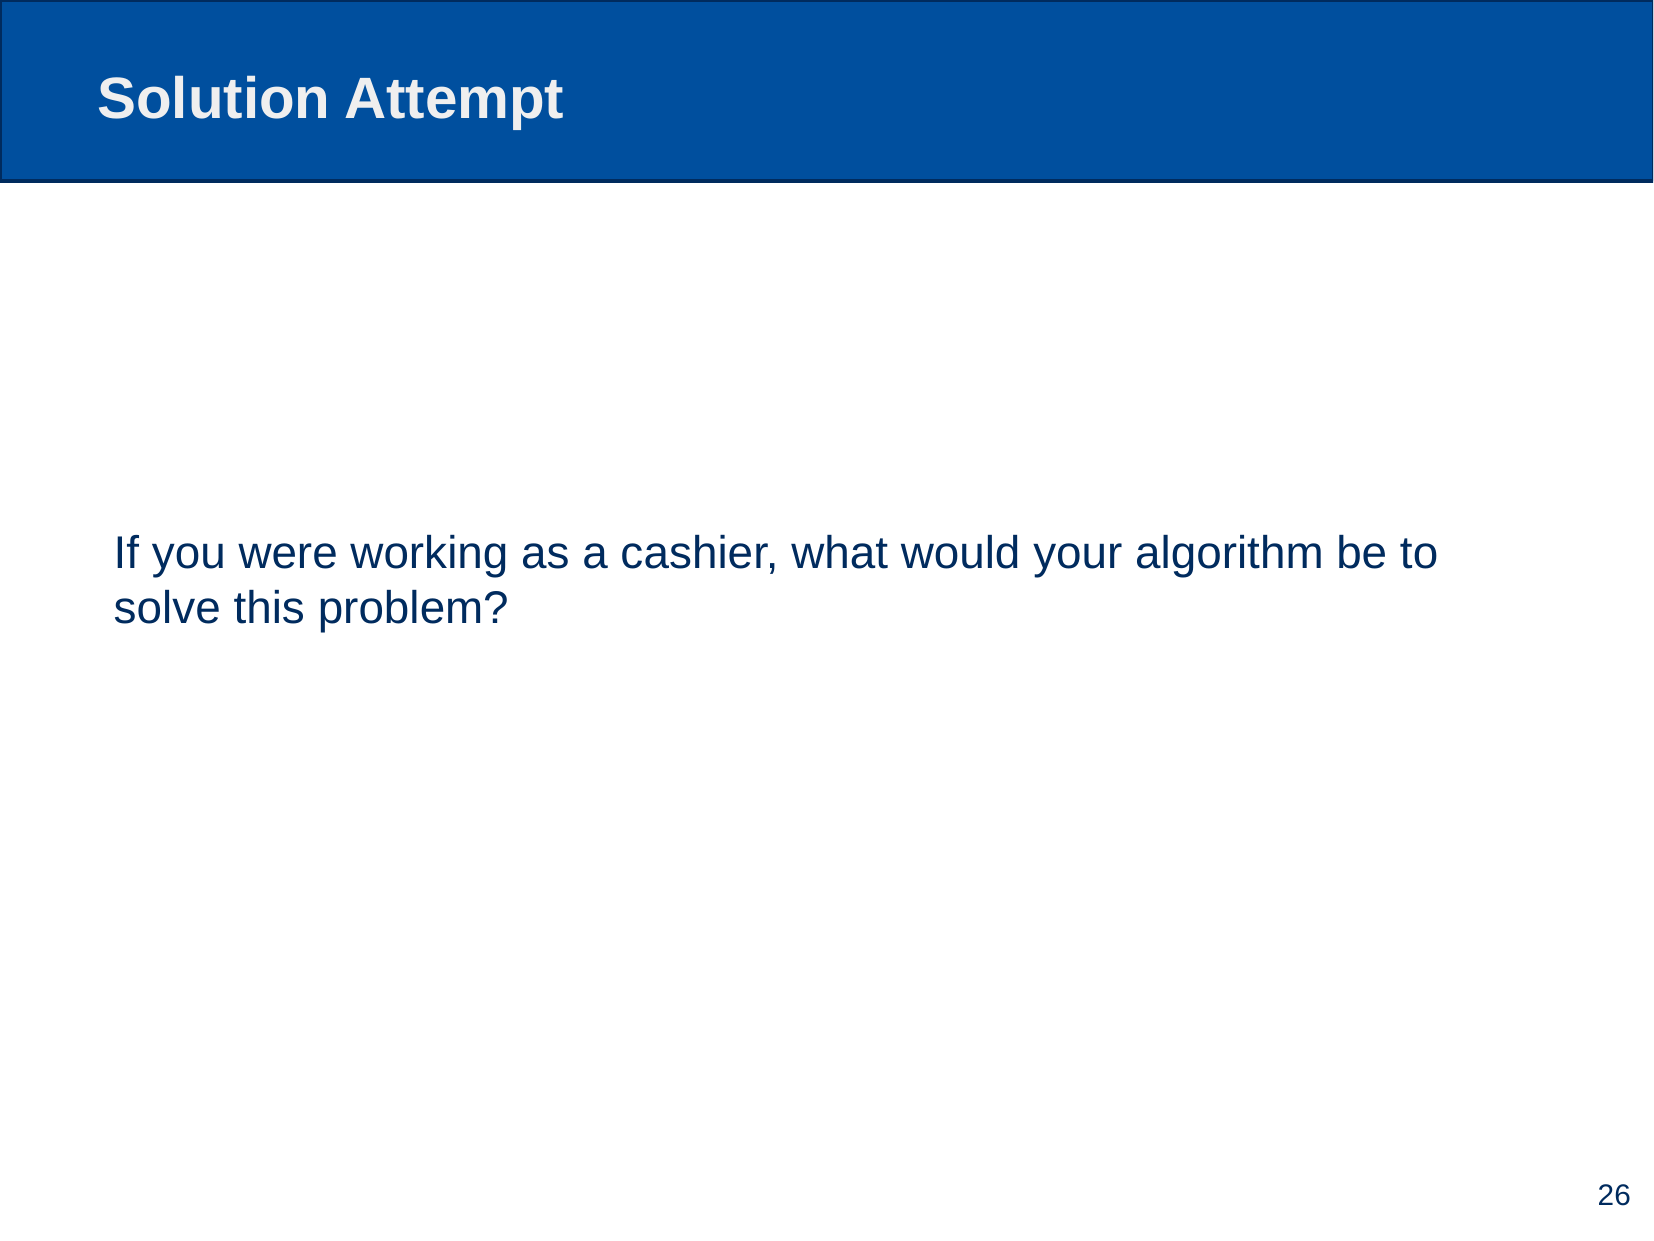

# Solution Attempt

If you were working as a cashier, what would your algorithm be to solve this problem?
26